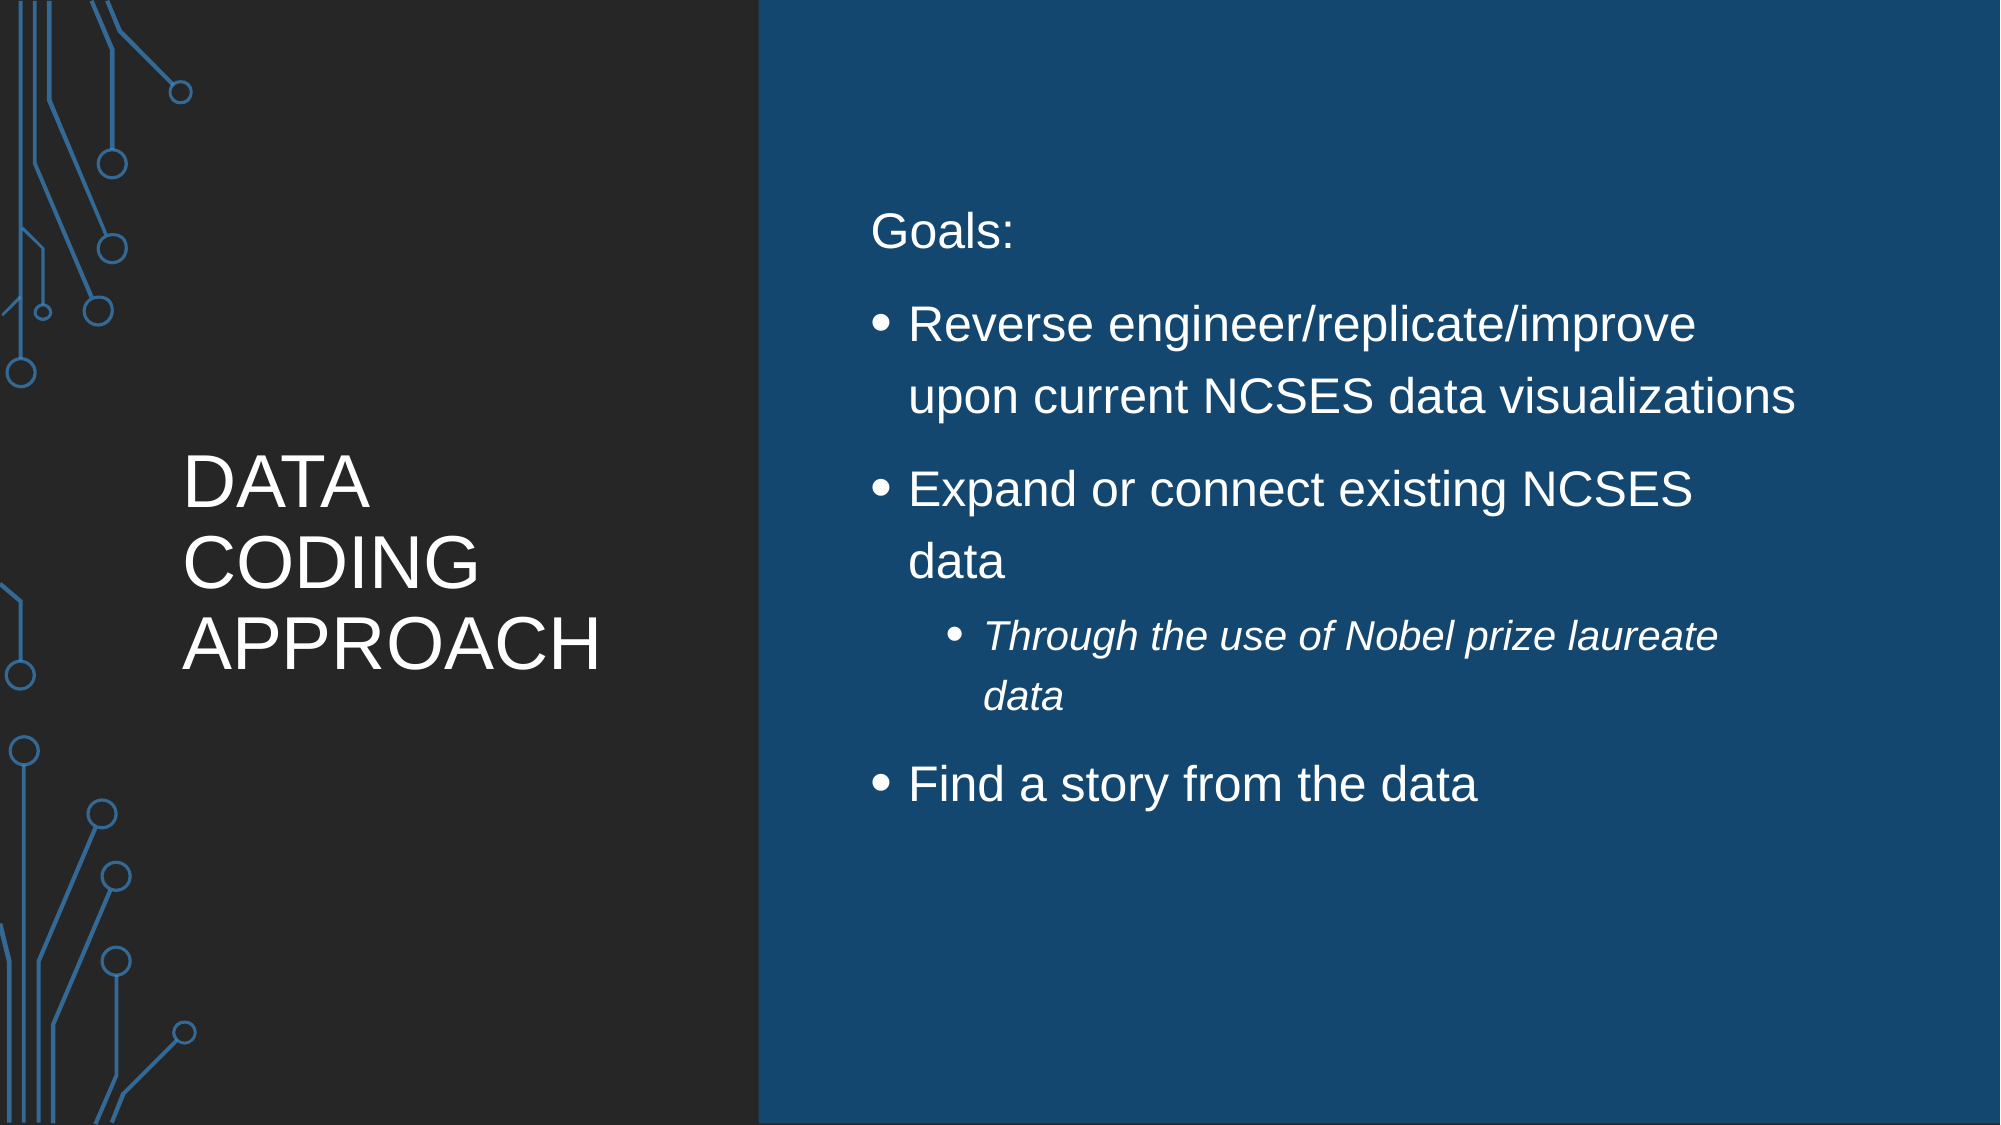

# Data Coding approach
Goals:
Reverse engineer/replicate/improve upon current NCSES data visualizations
Expand or connect existing NCSES data
Through the use of Nobel prize laureate data
Find a story from the data